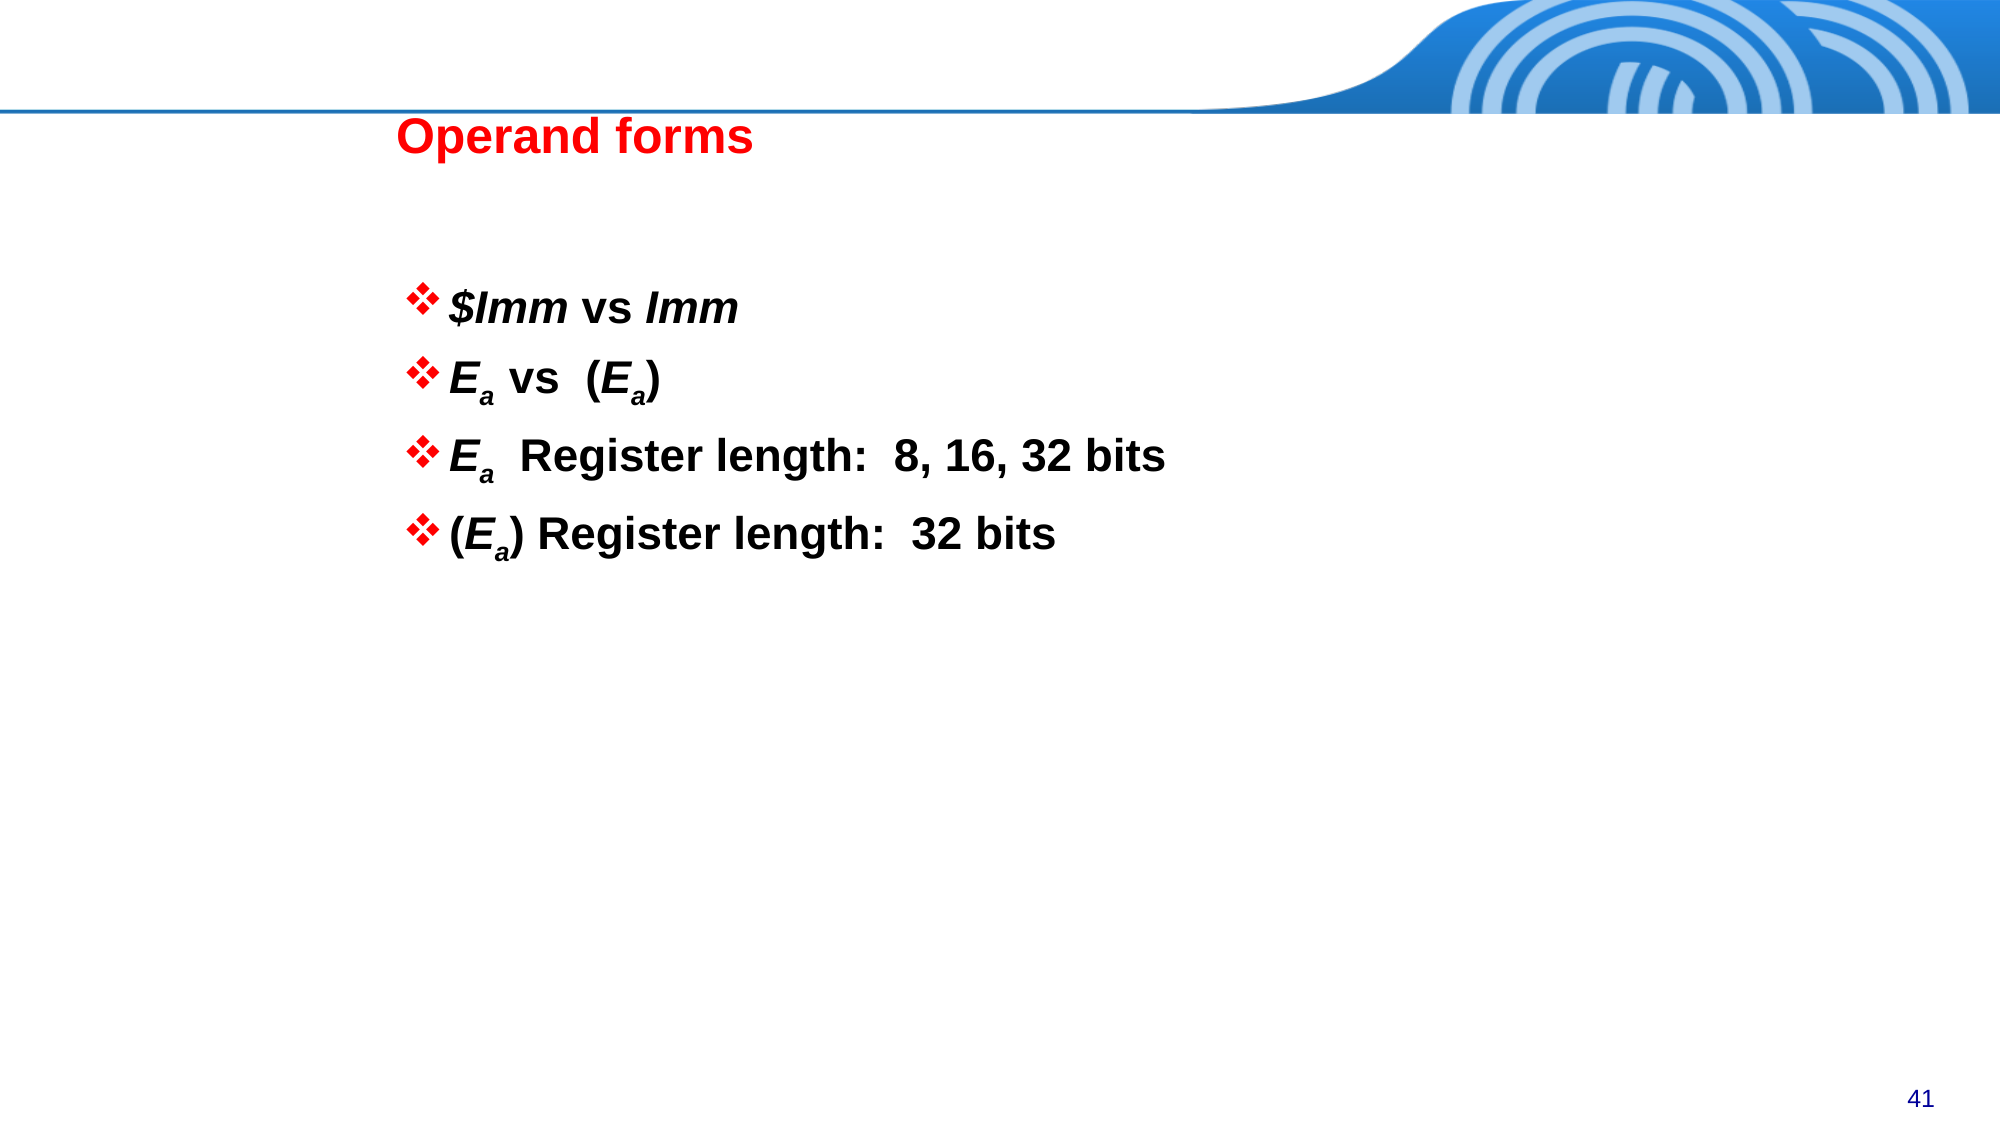

# Operand forms
$Imm vs Imm
Ea  vs  (Ea)
Ea  Register length:  8, 16, 32 bits
(Ea) Register length:  32 bits